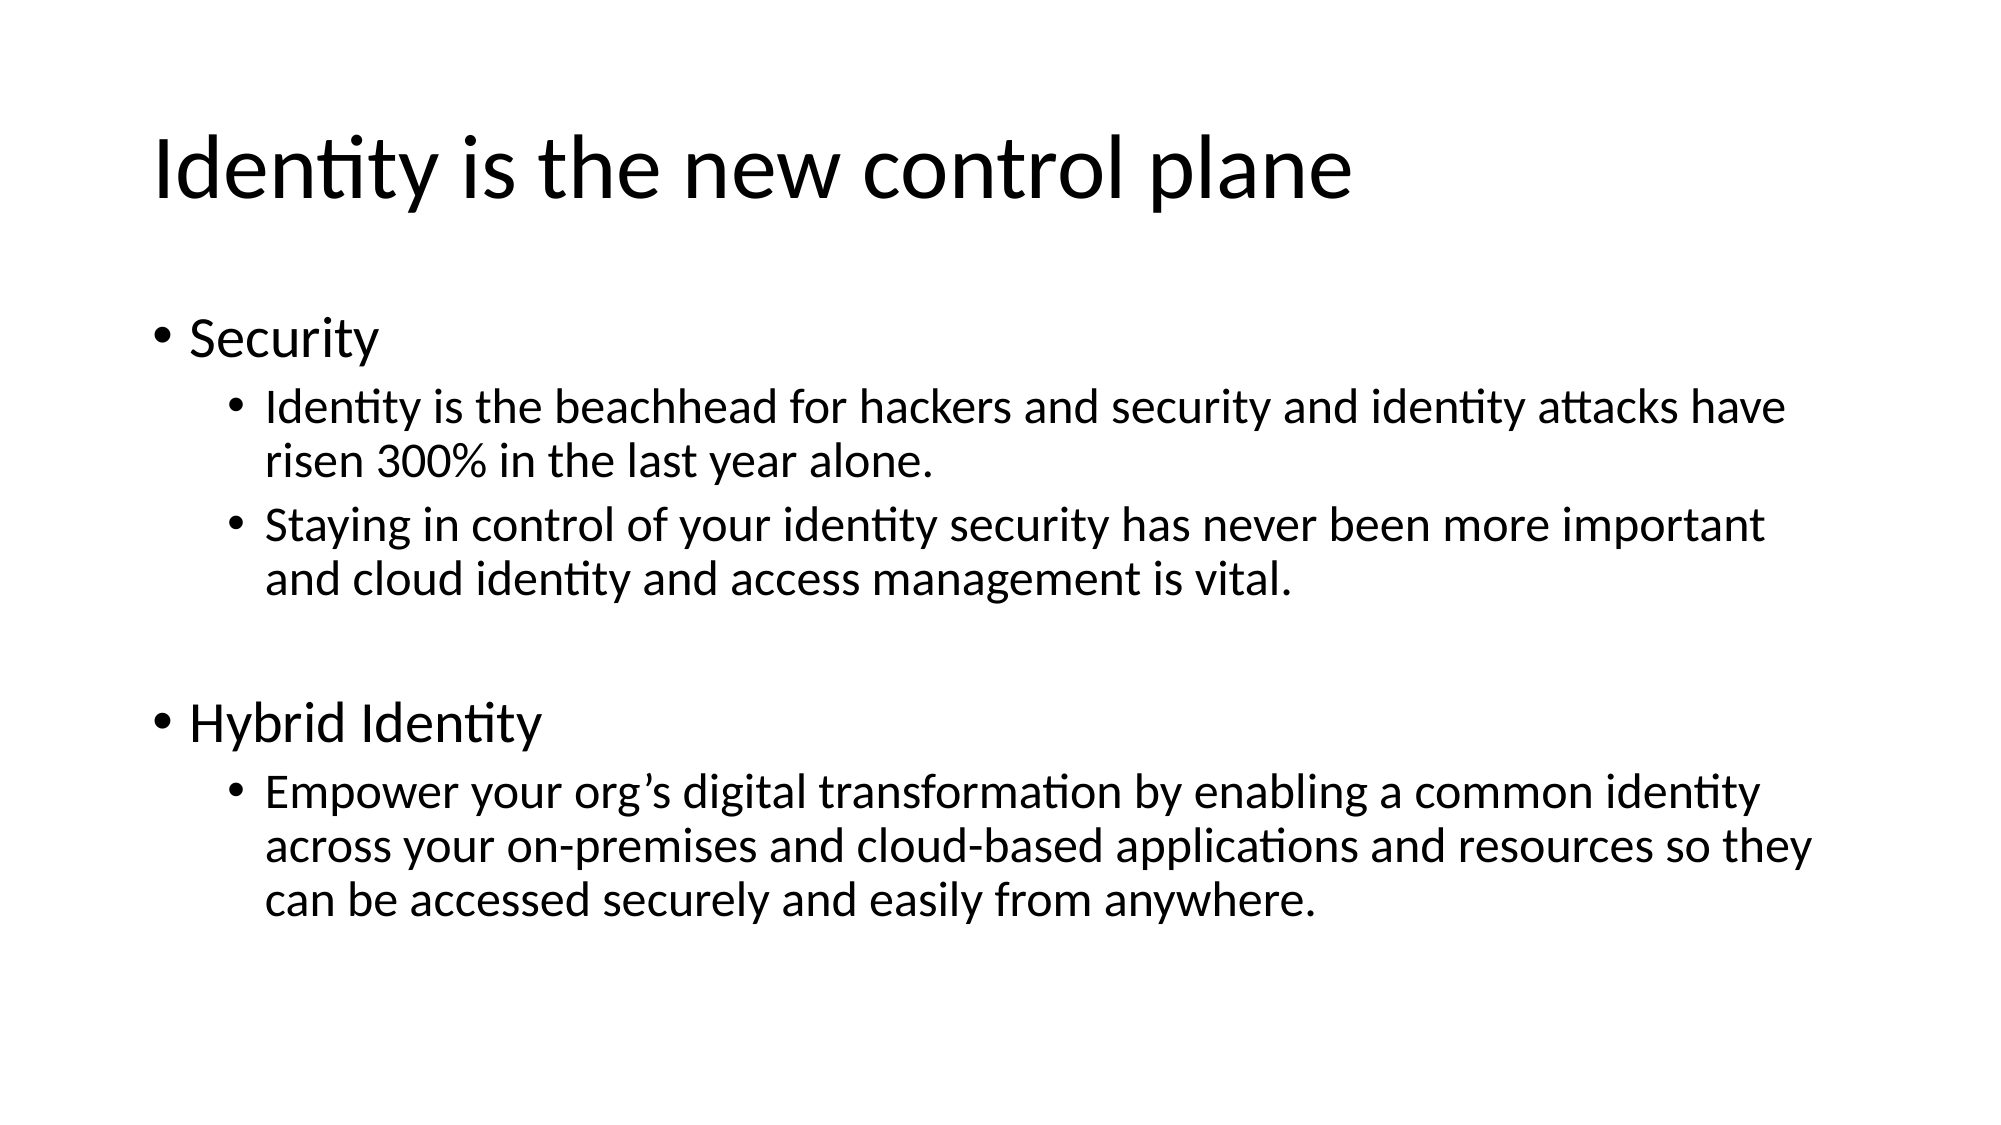

# Identity is the new control plane
Security
Identity is the beachhead for hackers and security and identity attacks have risen 300% in the last year alone.
Staying in control of your identity security has never been more important and cloud identity and access management is vital.

Hybrid Identity
Empower your org’s digital transformation by enabling a common identity across your on-premises and cloud-based applications and resources so they can be accessed securely and easily from anywhere.